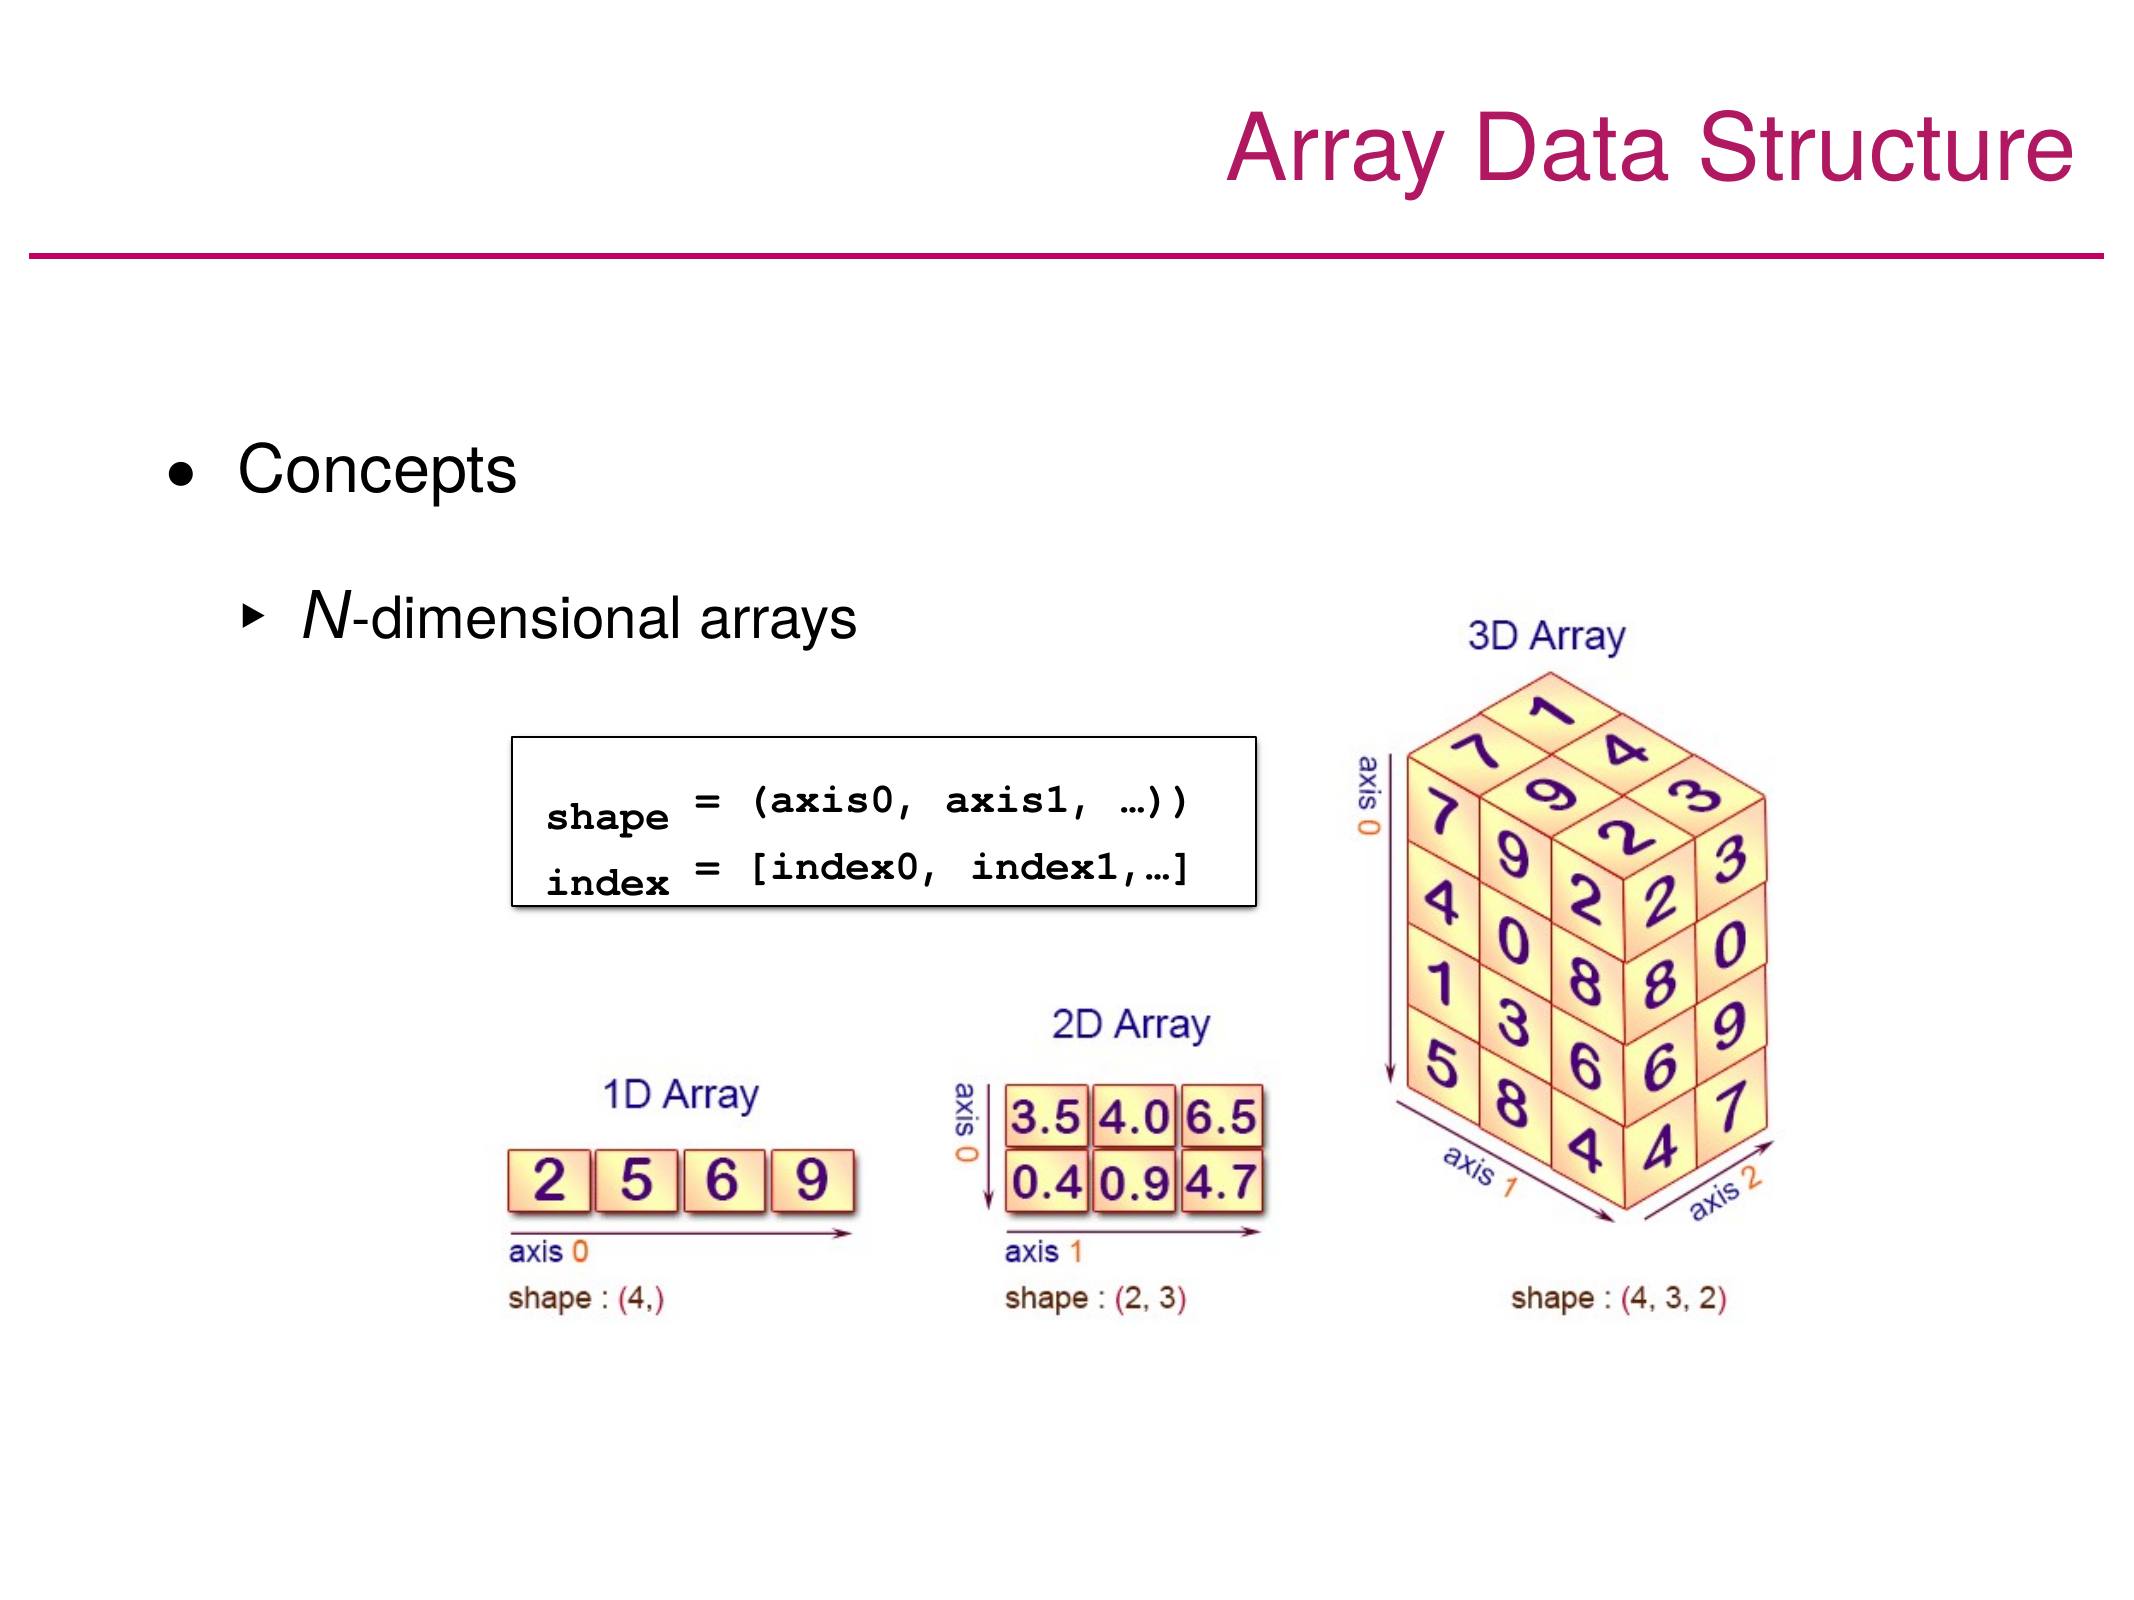

# Array Data Structure

Concepts
N-dimensional arrays

shape index
= (axis0,
= [index0,
axis1, …))
index1,…]